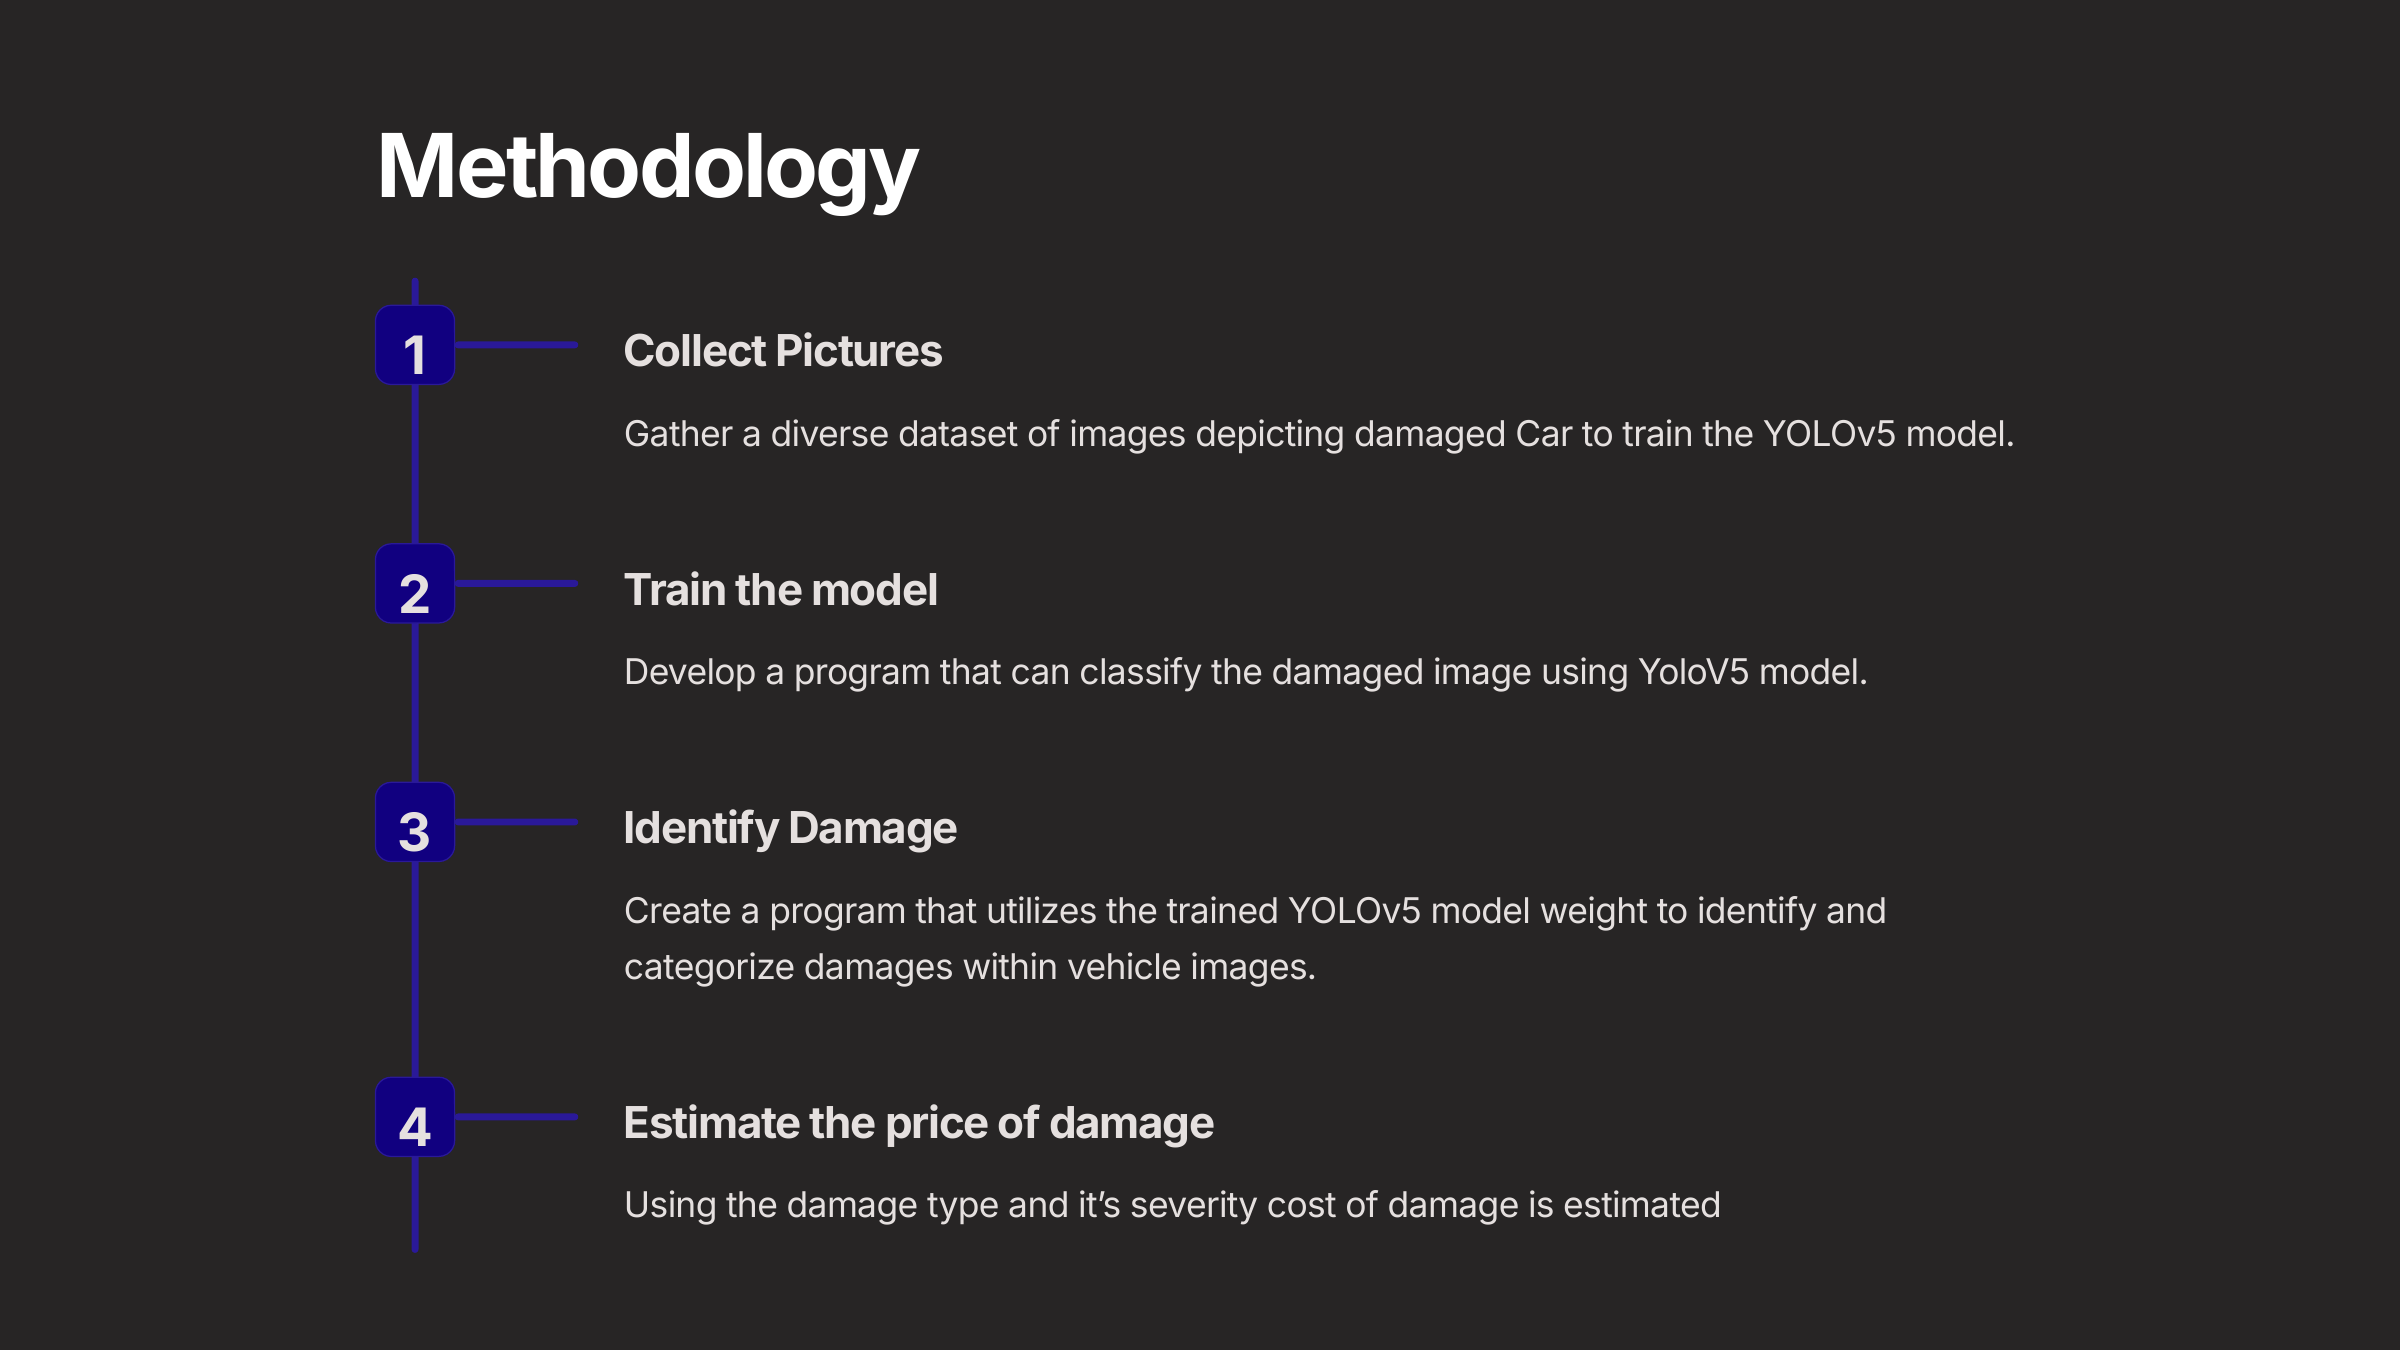

Methodology

1
Collect Pictures

Gather a diverse dataset of images depicting damaged Car to train the YOLOv5 model.

2
Train the model

Develop a program that can classify the damaged image using YoloV5 model.

3
Identify Damage

Create a program that utilizes the trained YOLOv5 model weight to identify and categorize damages within vehicle images.

4
Estimate the price of damage

Using the damage type and it’s severity cost of damage is estimated